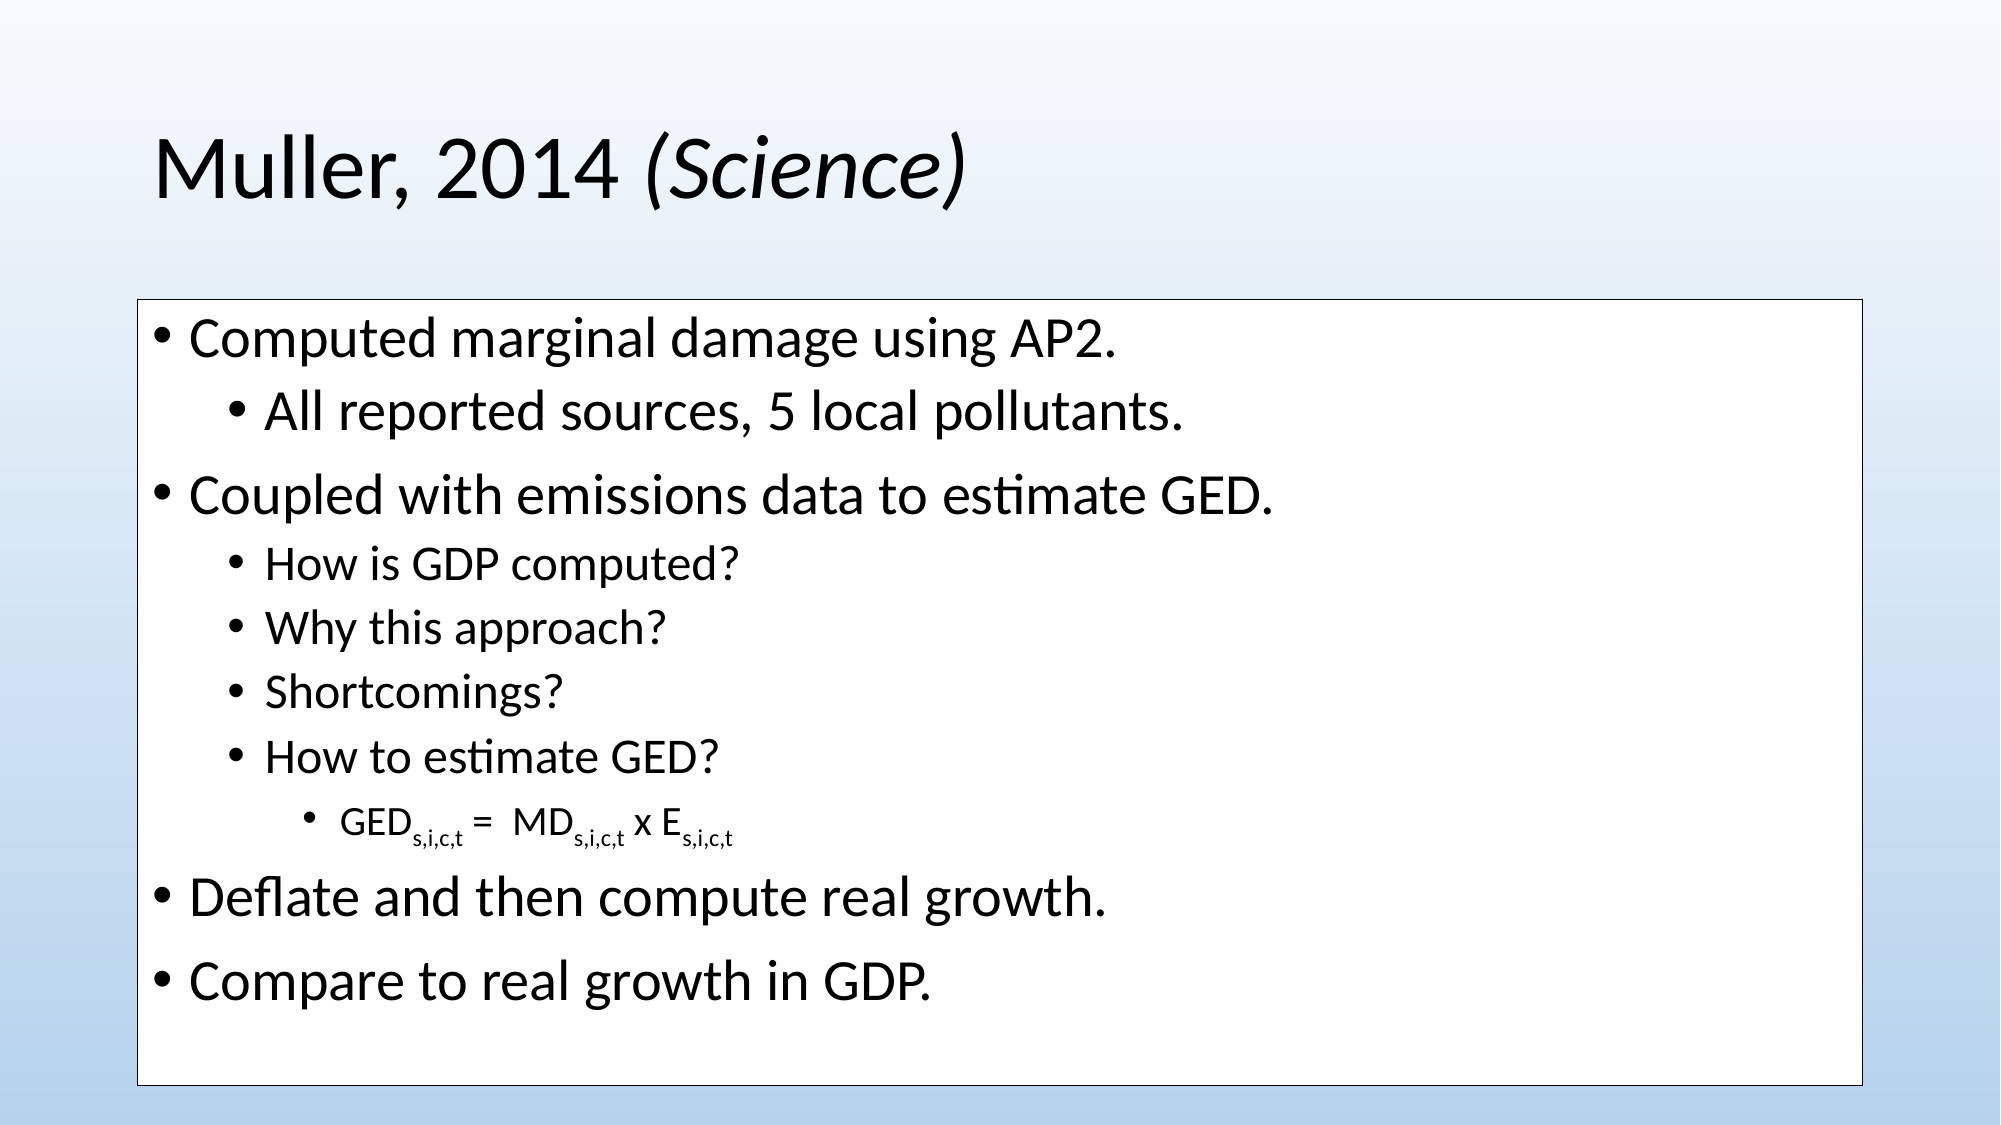

# Muller, 2014 (Science)
Computed marginal damage using AP2.
All reported sources, 5 local pollutants.
Coupled with emissions data to estimate GED.
How is GDP computed?
Why this approach?
Shortcomings?
How to estimate GED?
GEDs,i,c,t =  MDs,i,c,t x Es,i,c,t
Deflate and then compute real growth.
Compare to real growth in GDP.